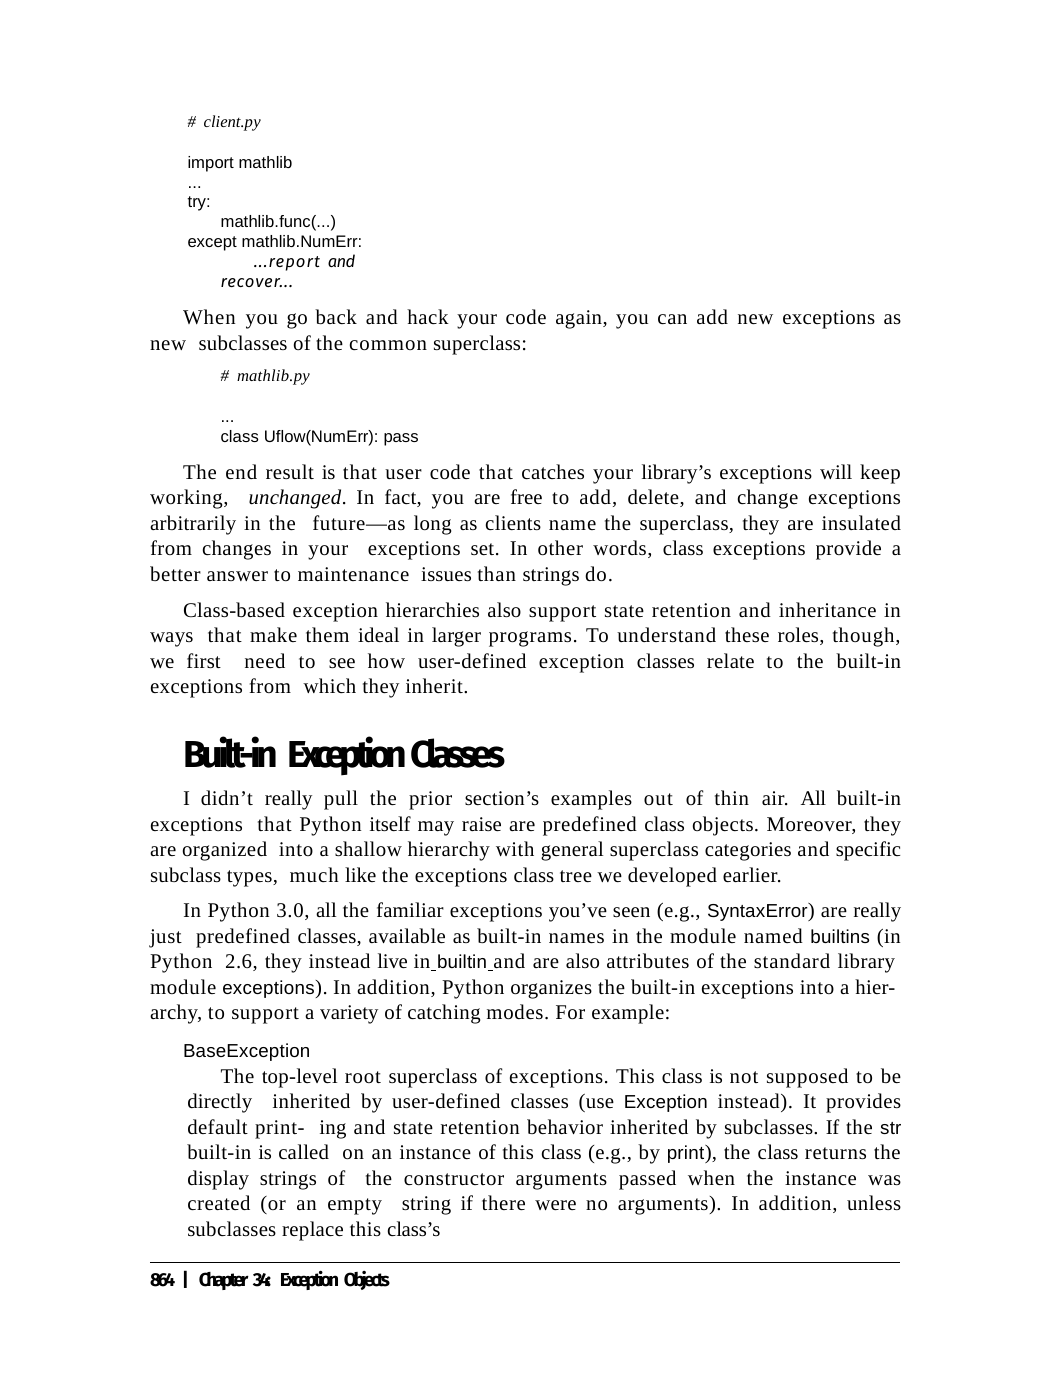

# client.py

import mathlib
...
try:
mathlib.func(...)  except mathlib.NumErr:
...report and recover...
When you go back and hack your code again, you can add new exceptions as new  subclasses of the common superclass:
# mathlib.py

...
class Uflow(NumErr): pass
The end result is that user code that catches your library’s exceptions will keep working,  unchanged. In fact, you are free to add, delete, and change exceptions arbitrarily in the  future—as long as clients name the superclass, they are insulated from changes in your  exceptions set. In other words, class exceptions provide a better answer to maintenance  issues than strings do.
Class-based exception hierarchies also support state retention and inheritance in ways  that make them ideal in larger programs. To understand these roles, though, we first  need to see how user-defined exception classes relate to the built-in exceptions from  which they inherit.

Built-in Exception Classes
I didn’t really pull the prior section’s examples out of thin air. All built-in exceptions  that Python itself may raise are predefined class objects. Moreover, they are organized  into a shallow hierarchy with general superclass categories and specific subclass types,  much like the exceptions class tree we developed earlier.
In Python 3.0, all the familiar exceptions you’ve seen (e.g., SyntaxError) are really just  predefined classes, available as built-in names in the module named builtins (in Python  2.6, they instead live in builtin and are also attributes of the standard library  module exceptions). In addition, Python organizes the built-in exceptions into a hier-  archy, to support a variety of catching modes. For example:
BaseException
The top-level root superclass of exceptions. This class is not supposed to be directly  inherited by user-defined classes (use Exception instead). It provides default print-  ing and state retention behavior inherited by subclasses. If the str built-in is called  on an instance of this class (e.g., by print), the class returns the display strings of  the constructor arguments passed when the instance was created (or an empty  string if there were no arguments). In addition, unless subclasses replace this class’s

864  |  Chapter 34:  Exception Objects